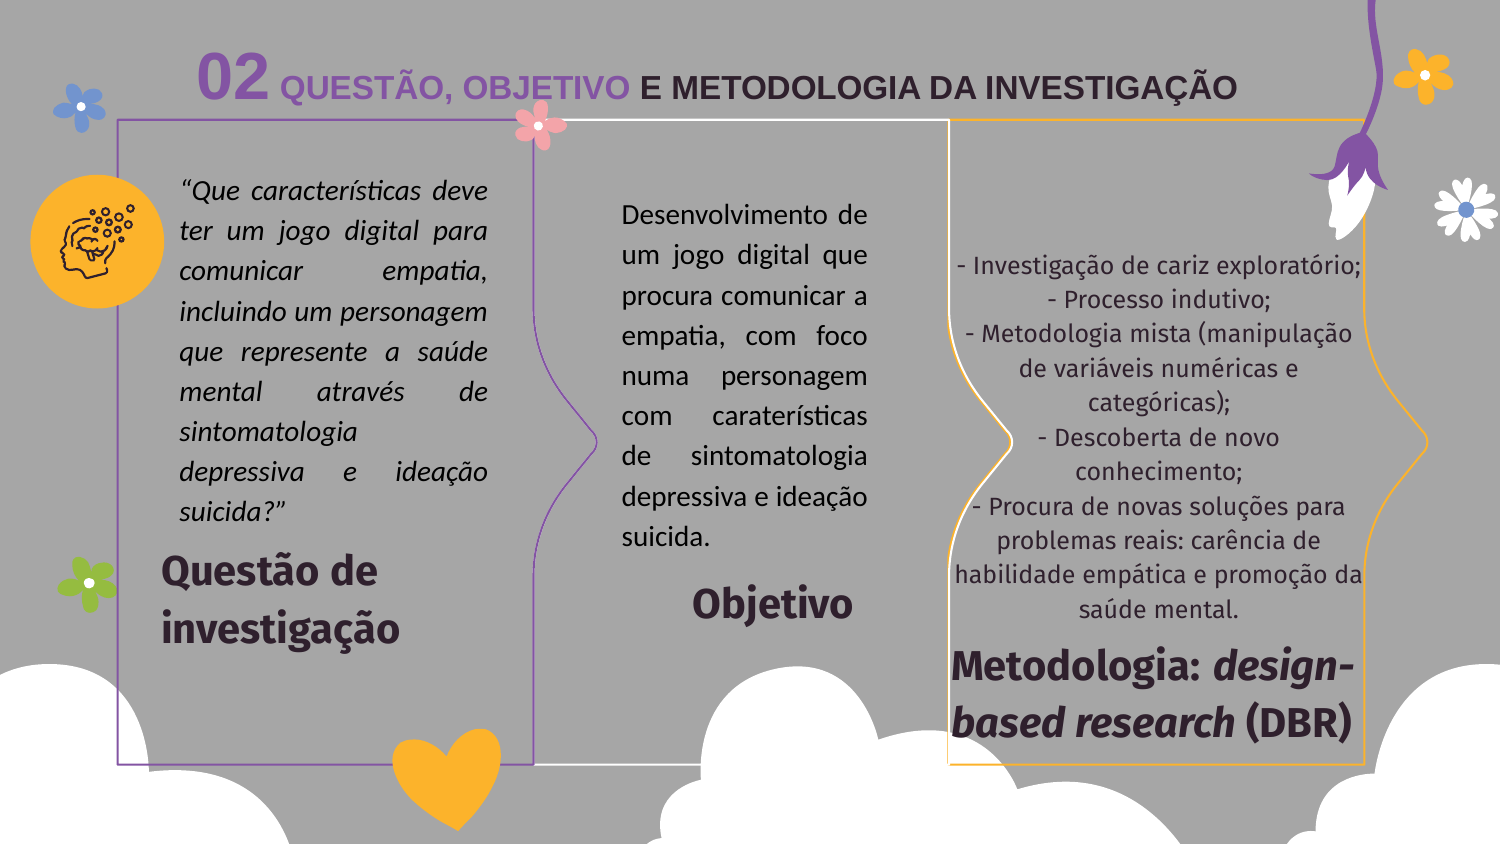

# 02 QUESTÃO, OBJETIVO E METODOLOGIA DA INVESTIGAÇÃO

“Que características deve ter um jogo digital para comunicar empatia, incluindo um personagem que represente a saúde mental através de sintomatologia depressiva e ideação suicida?”

Desenvolvimento de um jogo digital que procura comunicar a empatia, com foco numa personagem com caraterísticas de sintomatologia depressiva e ideação suicida.

- Investigação de cariz exploratório;
- Processo indutivo;
- Metodologia mista (manipulação de variáveis numéricas e categóricas);
- Descoberta de novo conhecimento;
- Procura de novas soluções para problemas reais: carência de habilidade empática e promoção da saúde mental.

Objetivo
Questão de investigação
Metodologia: design-based research (DBR)